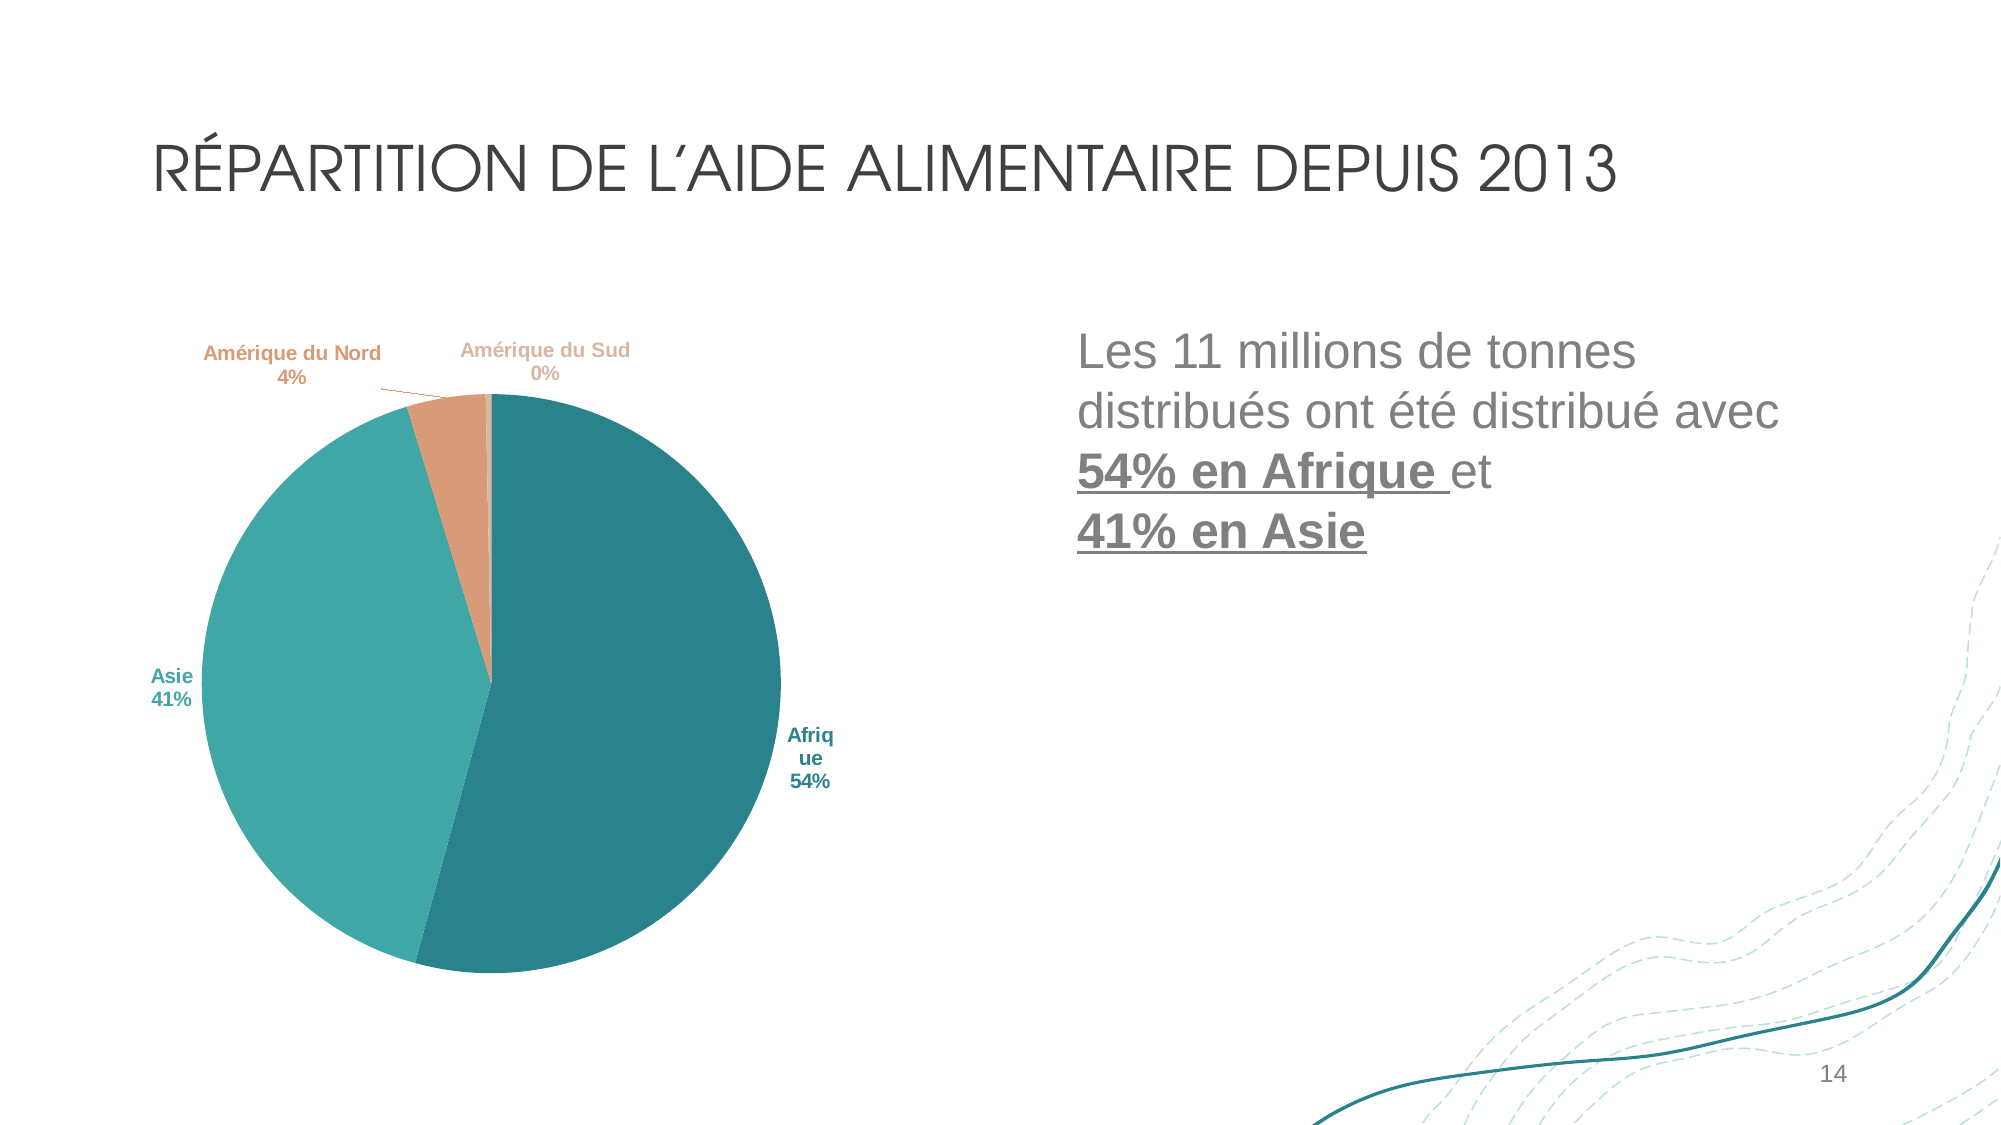

# Répartition de l’aide alimentaire depuis 2013

### Chart

| Category | Total |
|---|---|
| Afrique | 5984910.0 |
| Asie | 4531057.0 |
| Amérique du Nord | 484832.0 |
| Amérique du Sud | 34108.0 |
| (vide) | None |
Les 11 millions de tonnes distribués ont été distribué avec
54% en Afrique et
41% en Asie
14